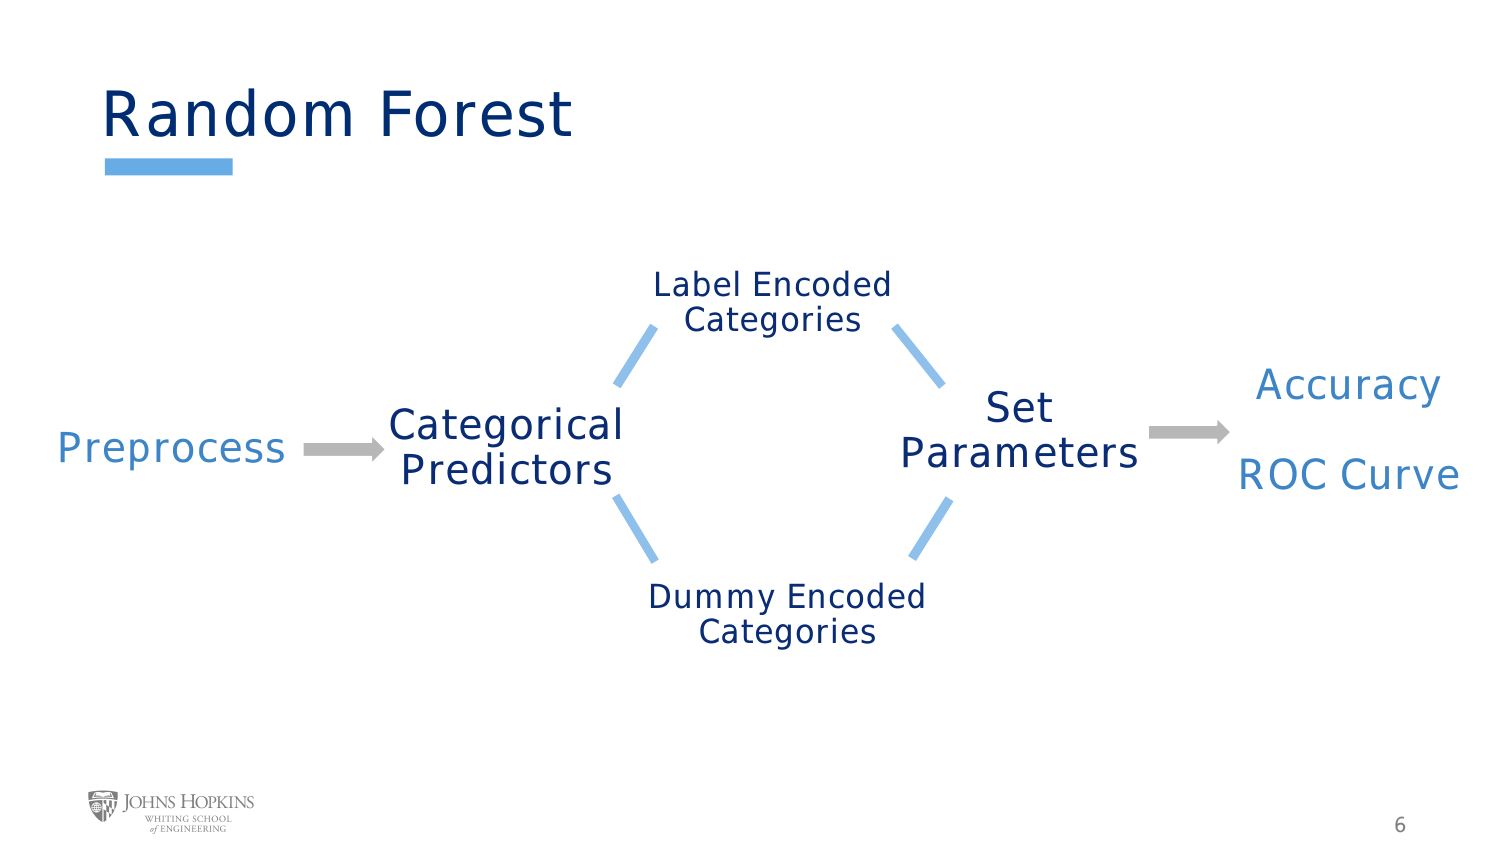

# Random Forest
Label Encoded
Categories

Accuracy

ROC Curve
Set
Parameters
Categorical
Predictors
Preprocess

Dummy Encoded
Categories